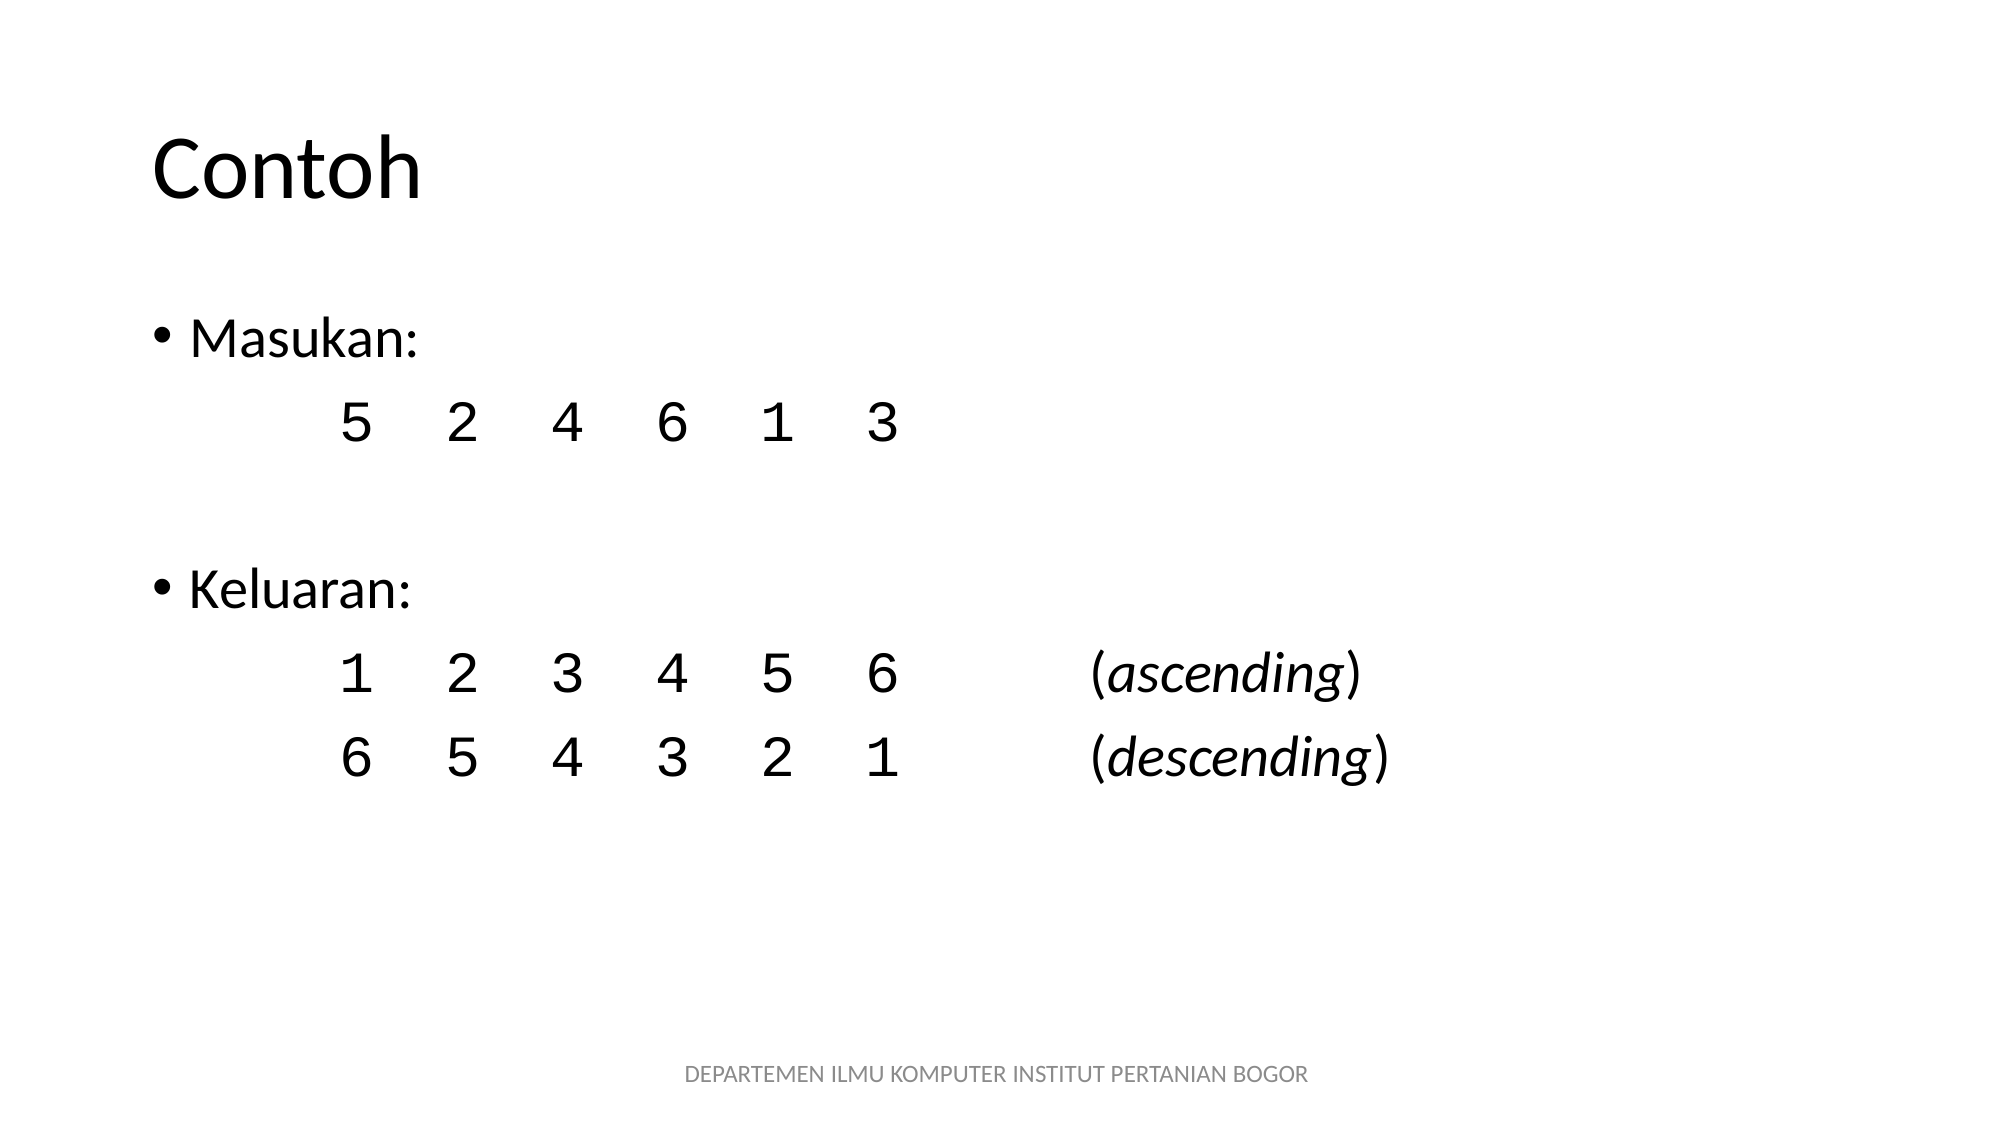

# Contoh
Masukan:
		5  2  4  6  1  3

Keluaran:
		1  2  3  4  5  6		(ascending)
		6  5  4  3  2  1		(descending)
DEPARTEMEN ILMU KOMPUTER INSTITUT PERTANIAN BOGOR